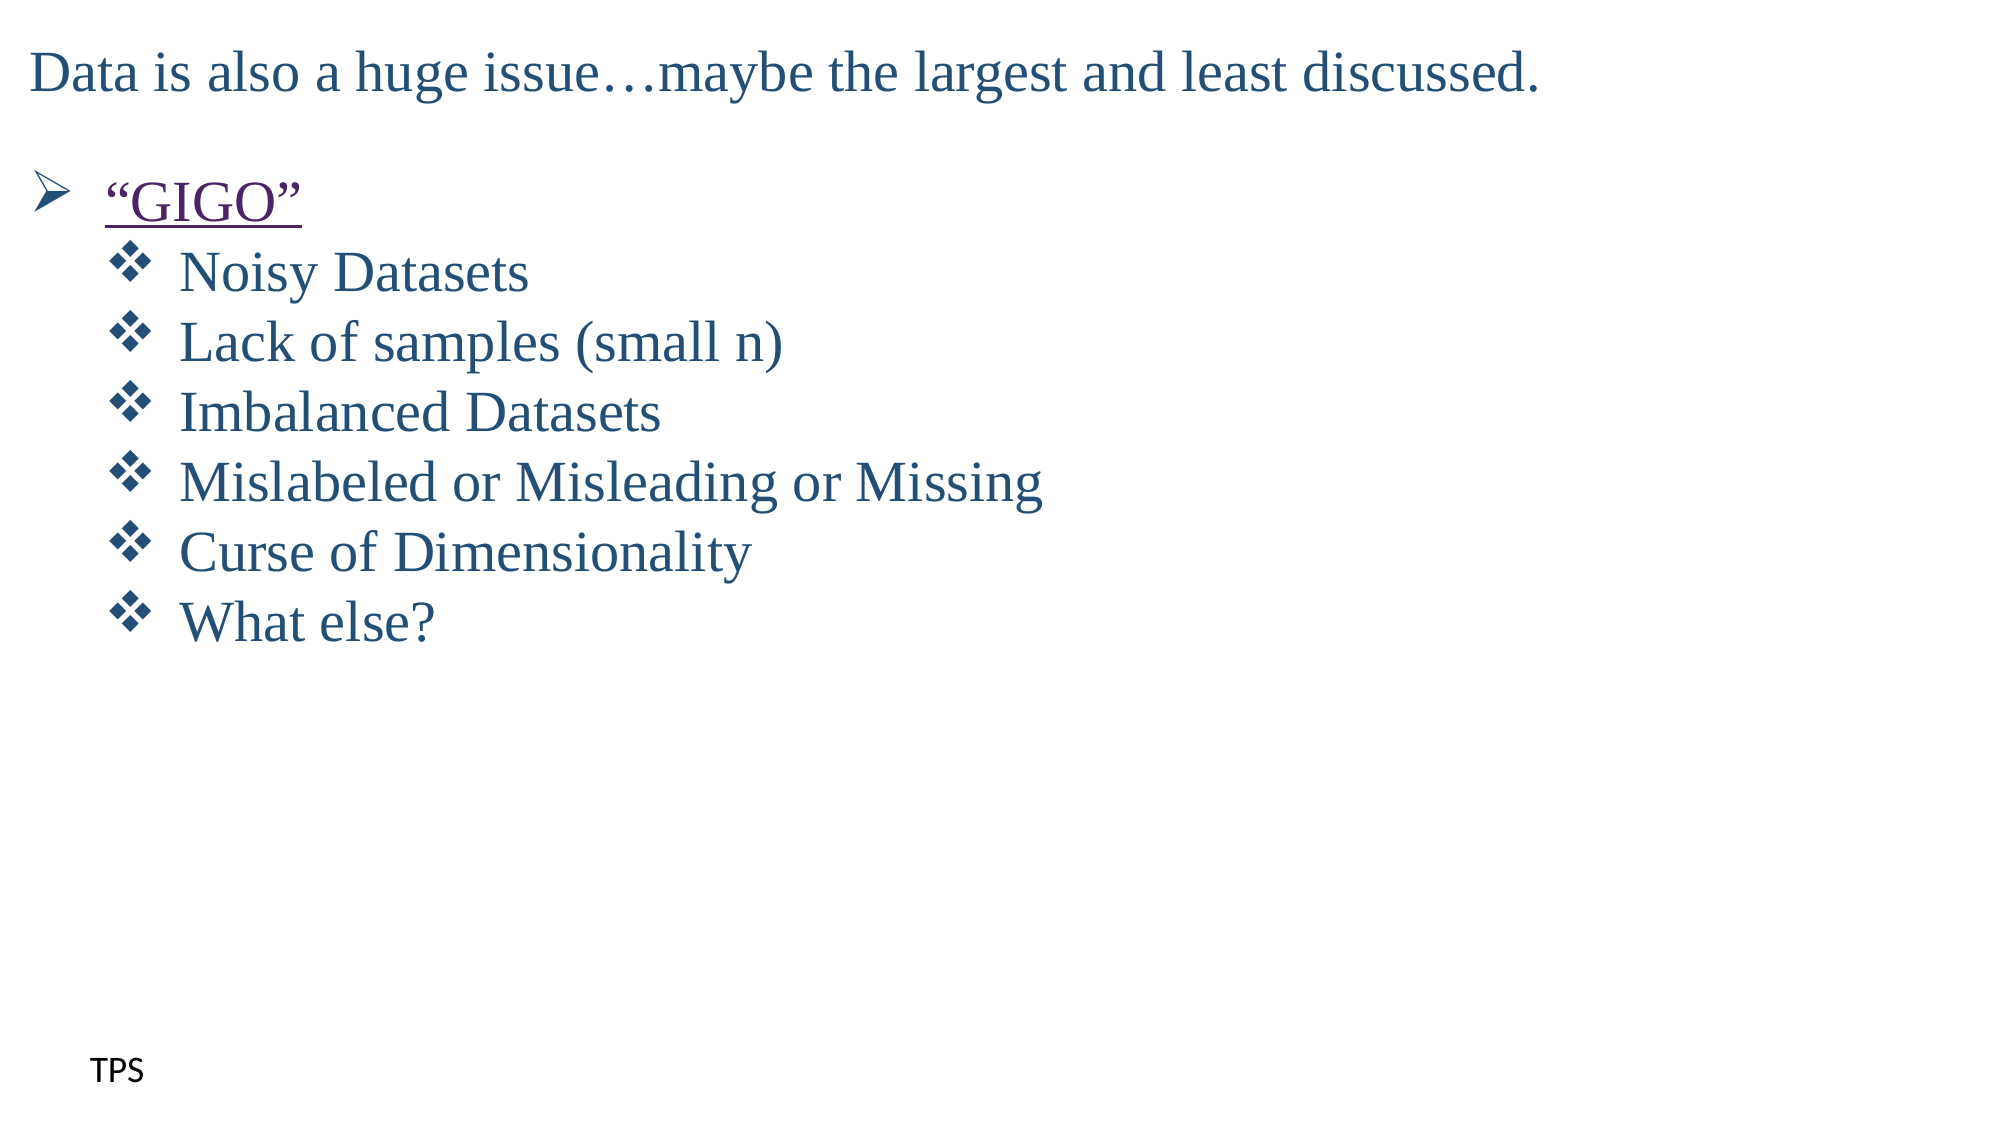

Data is also a huge issue…maybe the largest and least discussed.

  “GIGO”
Noisy Datasets
Lack of samples (small n)
Imbalanced Datasets
Mislabeled or Misleading or Missing
Curse of Dimensionality
What else?

TPS